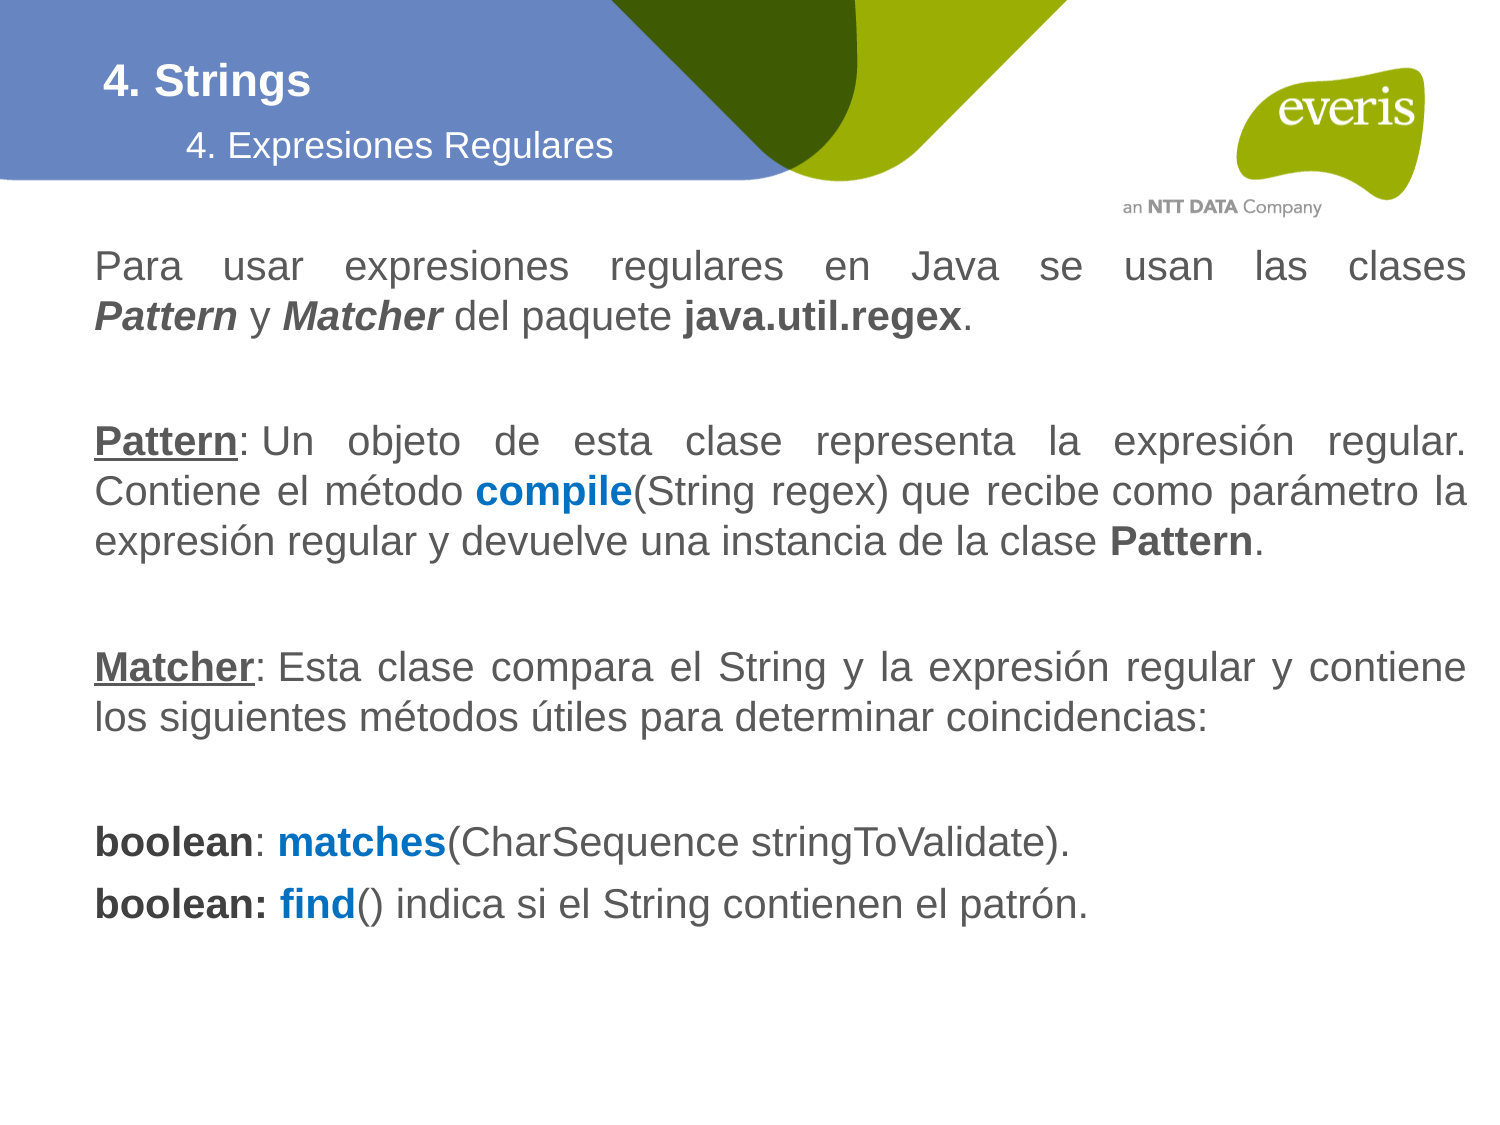

4. Strings

4. Expresiones Regulares
Para usar expresiones regulares en Java se usan las clases Pattern y Matcher del paquete java.util.regex.

Pattern: Un objeto de esta clase representa la expresión regular. Contiene el método compile(String regex) que recibe como parámetro la expresión regular y devuelve una instancia de la clase Pattern.

Matcher: Esta clase compara el String y la expresión regular y contiene los siguientes métodos útiles para determinar coincidencias:

boolean: matches(CharSequence stringToValidate).
boolean: find() indica si el String contienen el patrón.